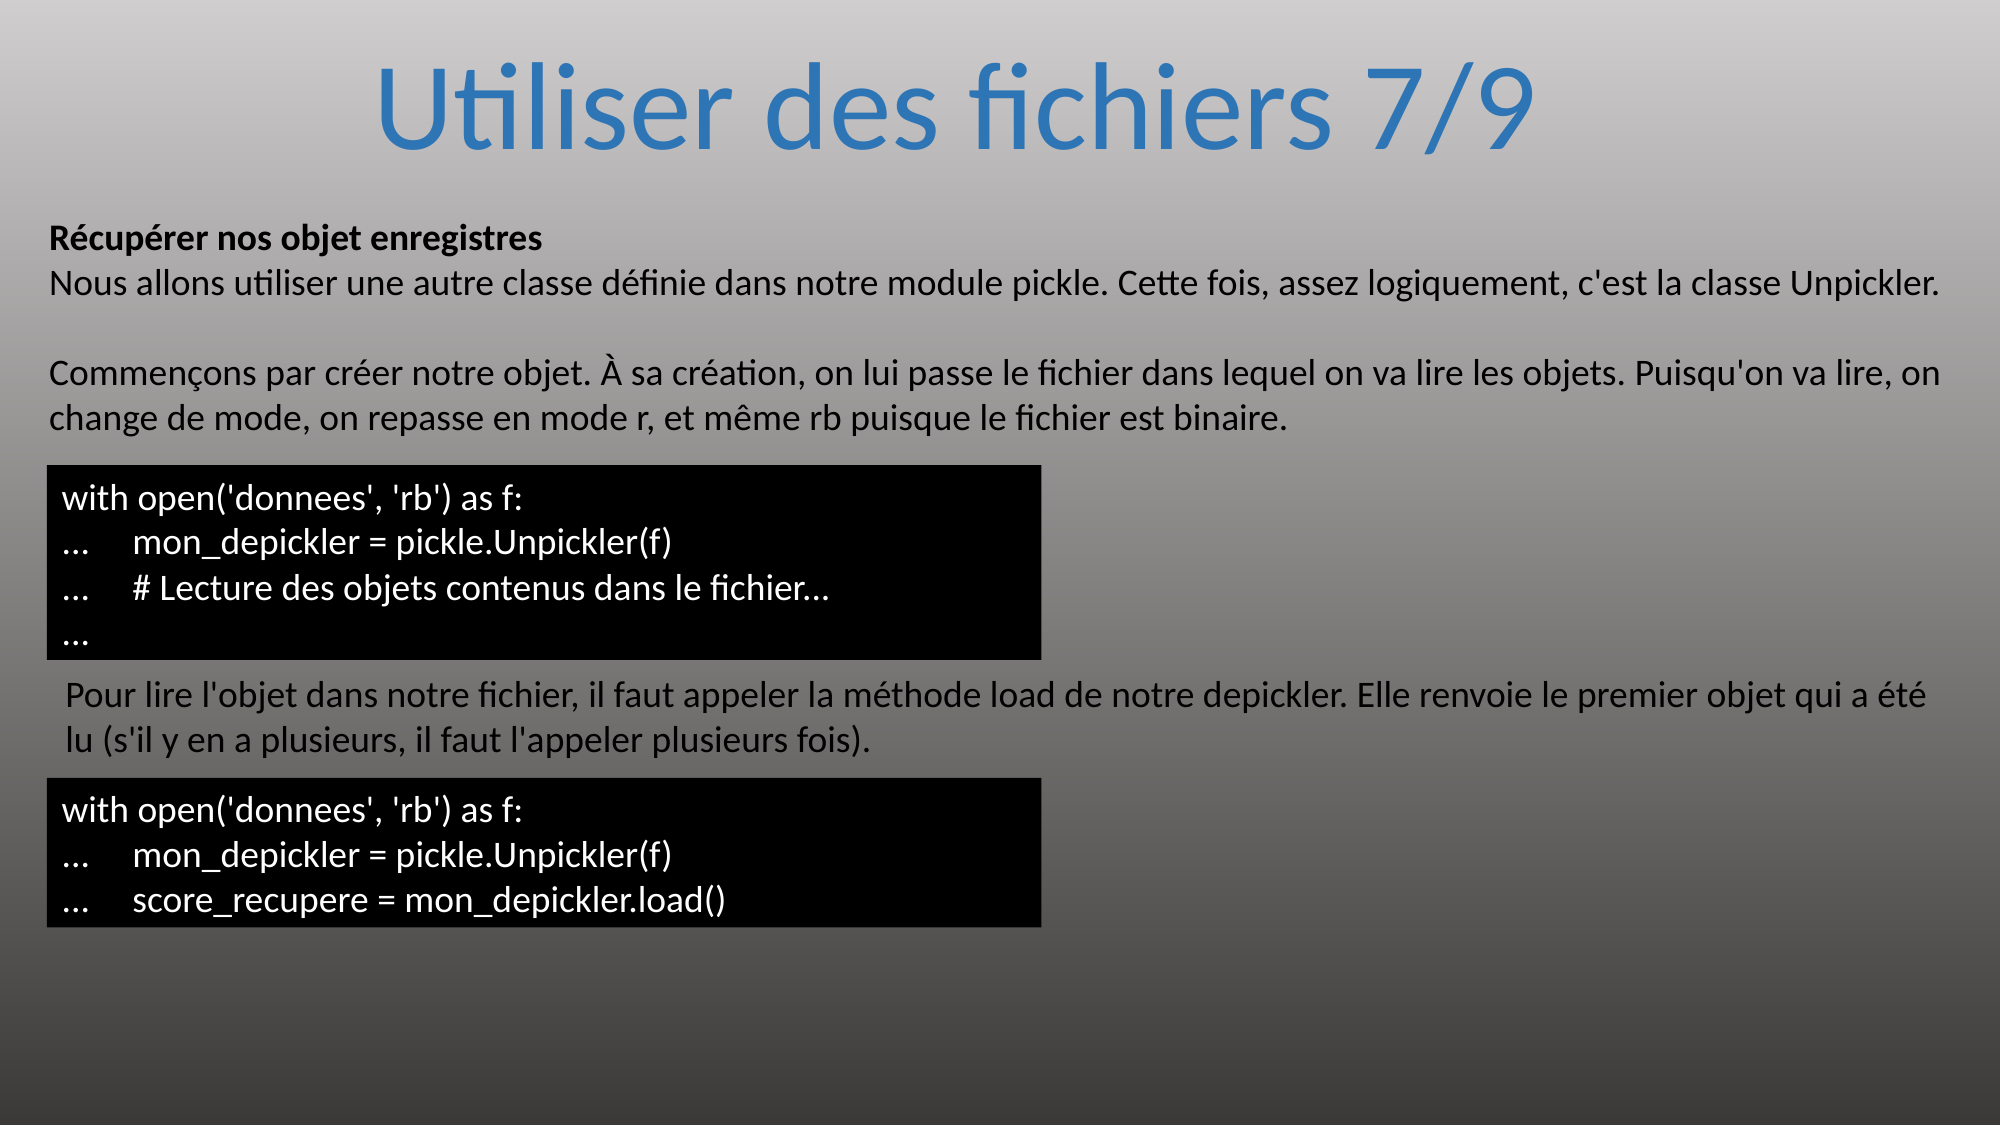

# Utiliser des fichiers 7/9

Récupérer nos objet enregistres
Nous allons utiliser une autre classe définie dans notre module pickle. Cette fois, assez logiquement, c'est la classe Unpickler.

Commençons par créer notre objet. À sa création, on lui passe le fichier dans lequel on va lire les objets. Puisqu'on va lire, on change de mode, on repasse en mode r, et même rb puisque le fichier est binaire.
with open('donnees', 'rb') as f:
...     mon_depickler = pickle.Unpickler(f)
...     # Lecture des objets contenus dans le fichier...
...
Pour lire l'objet dans notre fichier, il faut appeler la méthode load de notre depickler. Elle renvoie le premier objet qui a été
lu (s'il y en a plusieurs, il faut l'appeler plusieurs fois).
with open('donnees', 'rb') as f:
...     mon_depickler = pickle.Unpickler(f)
...     score_recupere = mon_depickler.load()

211